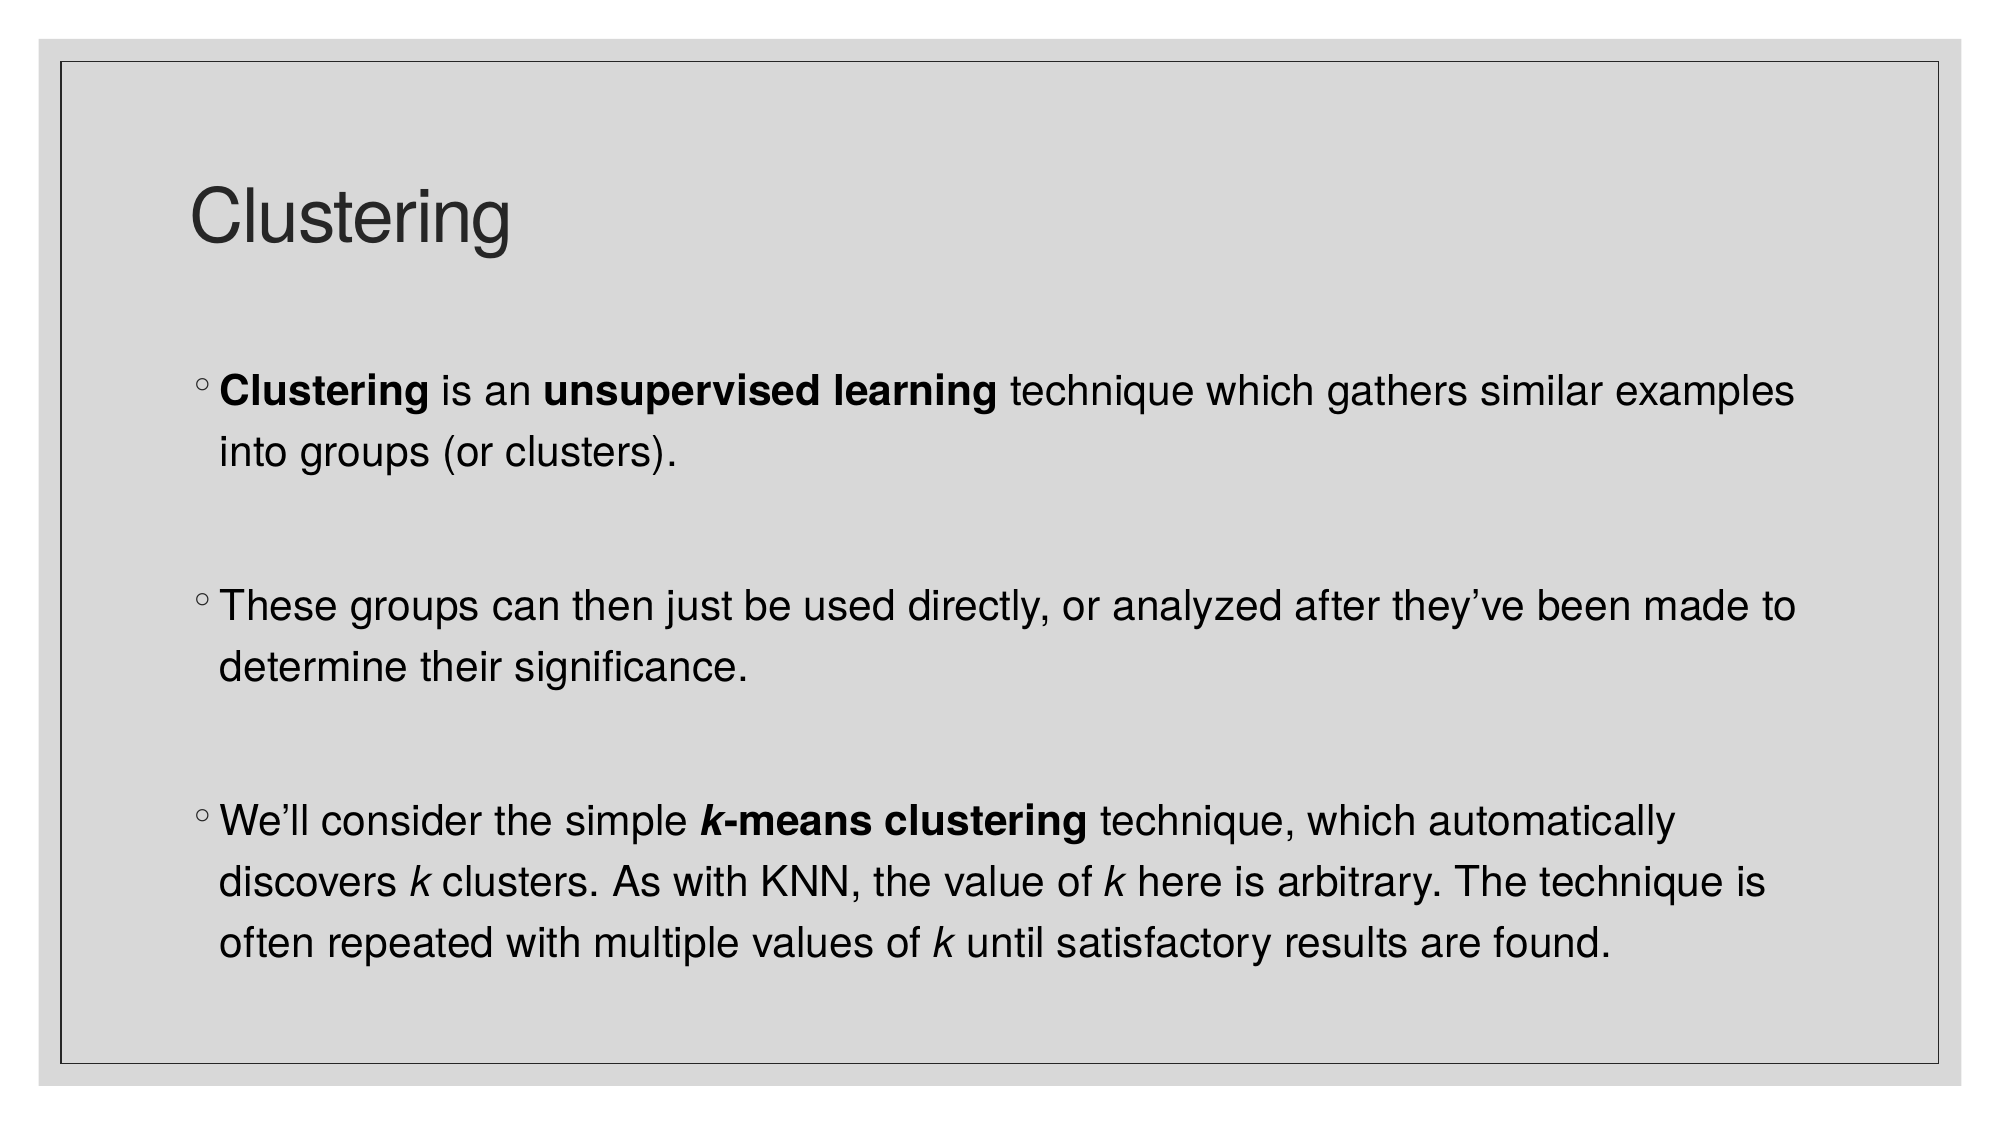

# Clustering
Clustering is an unsupervised learning technique which gathers similar examples into groups (or clusters).

These groups can then just be used directly, or analyzed after they’ve been made to determine their significance.

We’ll consider the simple k-means clustering technique, which automatically discovers k clusters. As with KNN, the value of k here is arbitrary. The technique is often repeated with multiple values of k until satisfactory results are found.